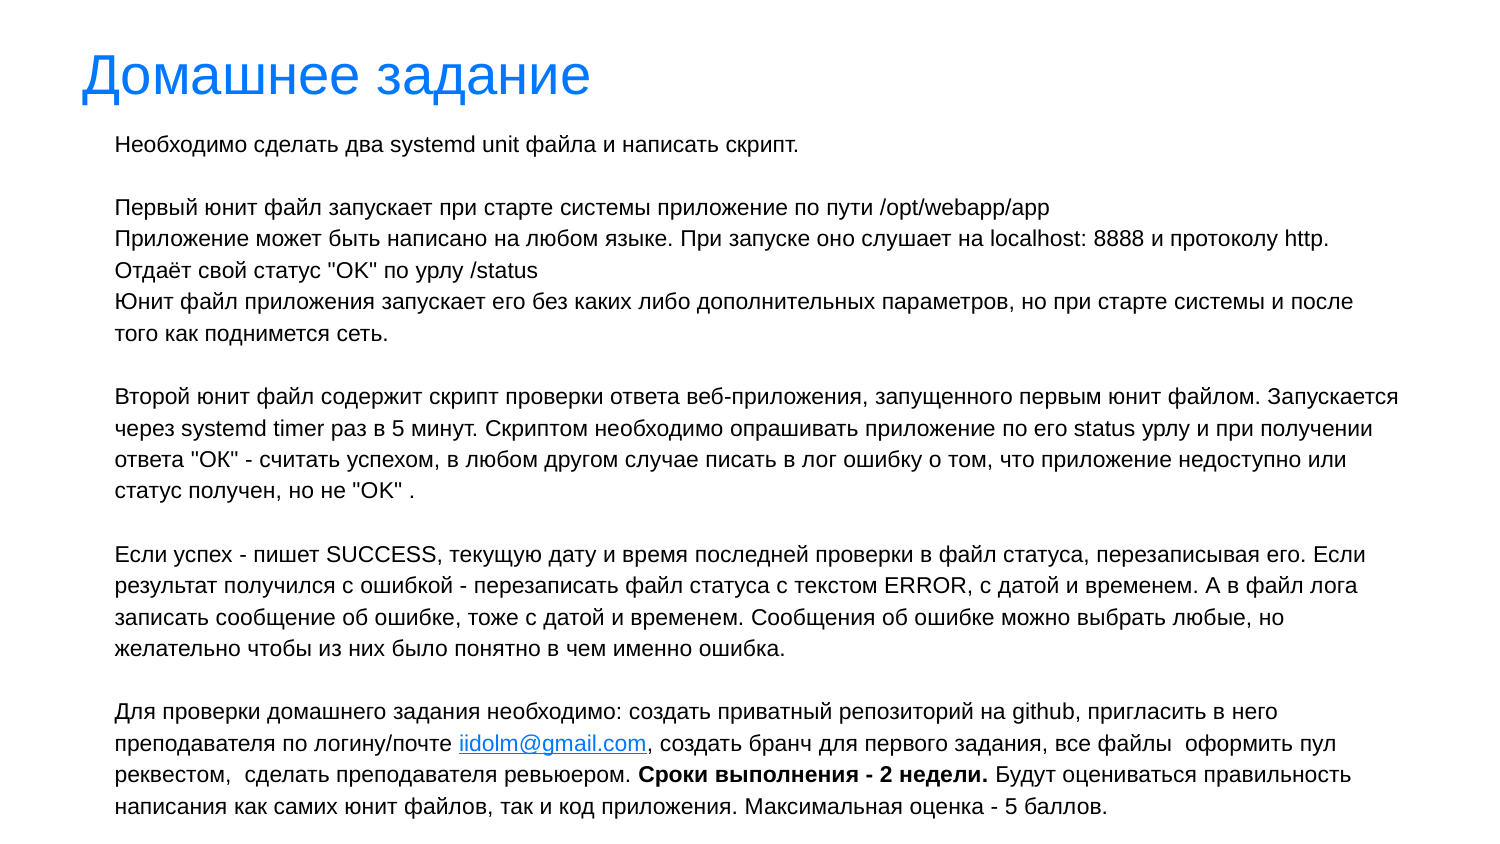

# Домашнее задание
Необходимо сделать два systemd unit файла и написать скрипт.

Первый юнит файл запускает при старте системы приложение по пути /opt/webapp/app
Приложение может быть написано на любом языке. При запуске оно слушает на localhost: 8888 и протоколу http. Отдаёт свой статус "OK" по урлу /status
Юнит файл приложения запускает его без каких либо дополнительных параметров, но при старте системы и после того как поднимется сеть.

Второй юнит файл содержит скрипт проверки ответа веб-приложения, запущенного первым юнит файлом. Запускается через systemd timer раз в 5 минут. Скриптом необходимо опрашивать приложение по его status урлу и при получении ответа "ОК" - считать успехом, в любом другом случае писать в лог ошибку о том, что приложение недоступно или статус получен, но не "OK" .

Если успех - пишет SUCCESS, текущую дату и время последней проверки в файл статуса, перезаписывая его. Если результат получился с ошибкой - перезаписать файл статуса с текстом ERROR, с датой и временем. А в файл лога записать сообщение об ошибке, тоже с датой и временем. Сообщения об ошибке можно выбрать любые, но желательно чтобы из них было понятно в чем именно ошибка.

Для проверки домашнего задания необходимо: создать приватный репозиторий на github, пригласить в него преподавателя по логину/почте iidolm@gmail.com, создать бранч для первого задания, все файлы  оформить пул реквестом,  сделать преподавателя ревьюером. Сроки выполнения - 2 недели. Будут оцениваться правильность написания как самих юнит файлов, так и код приложения. Максимальная оценка - 5 баллов.